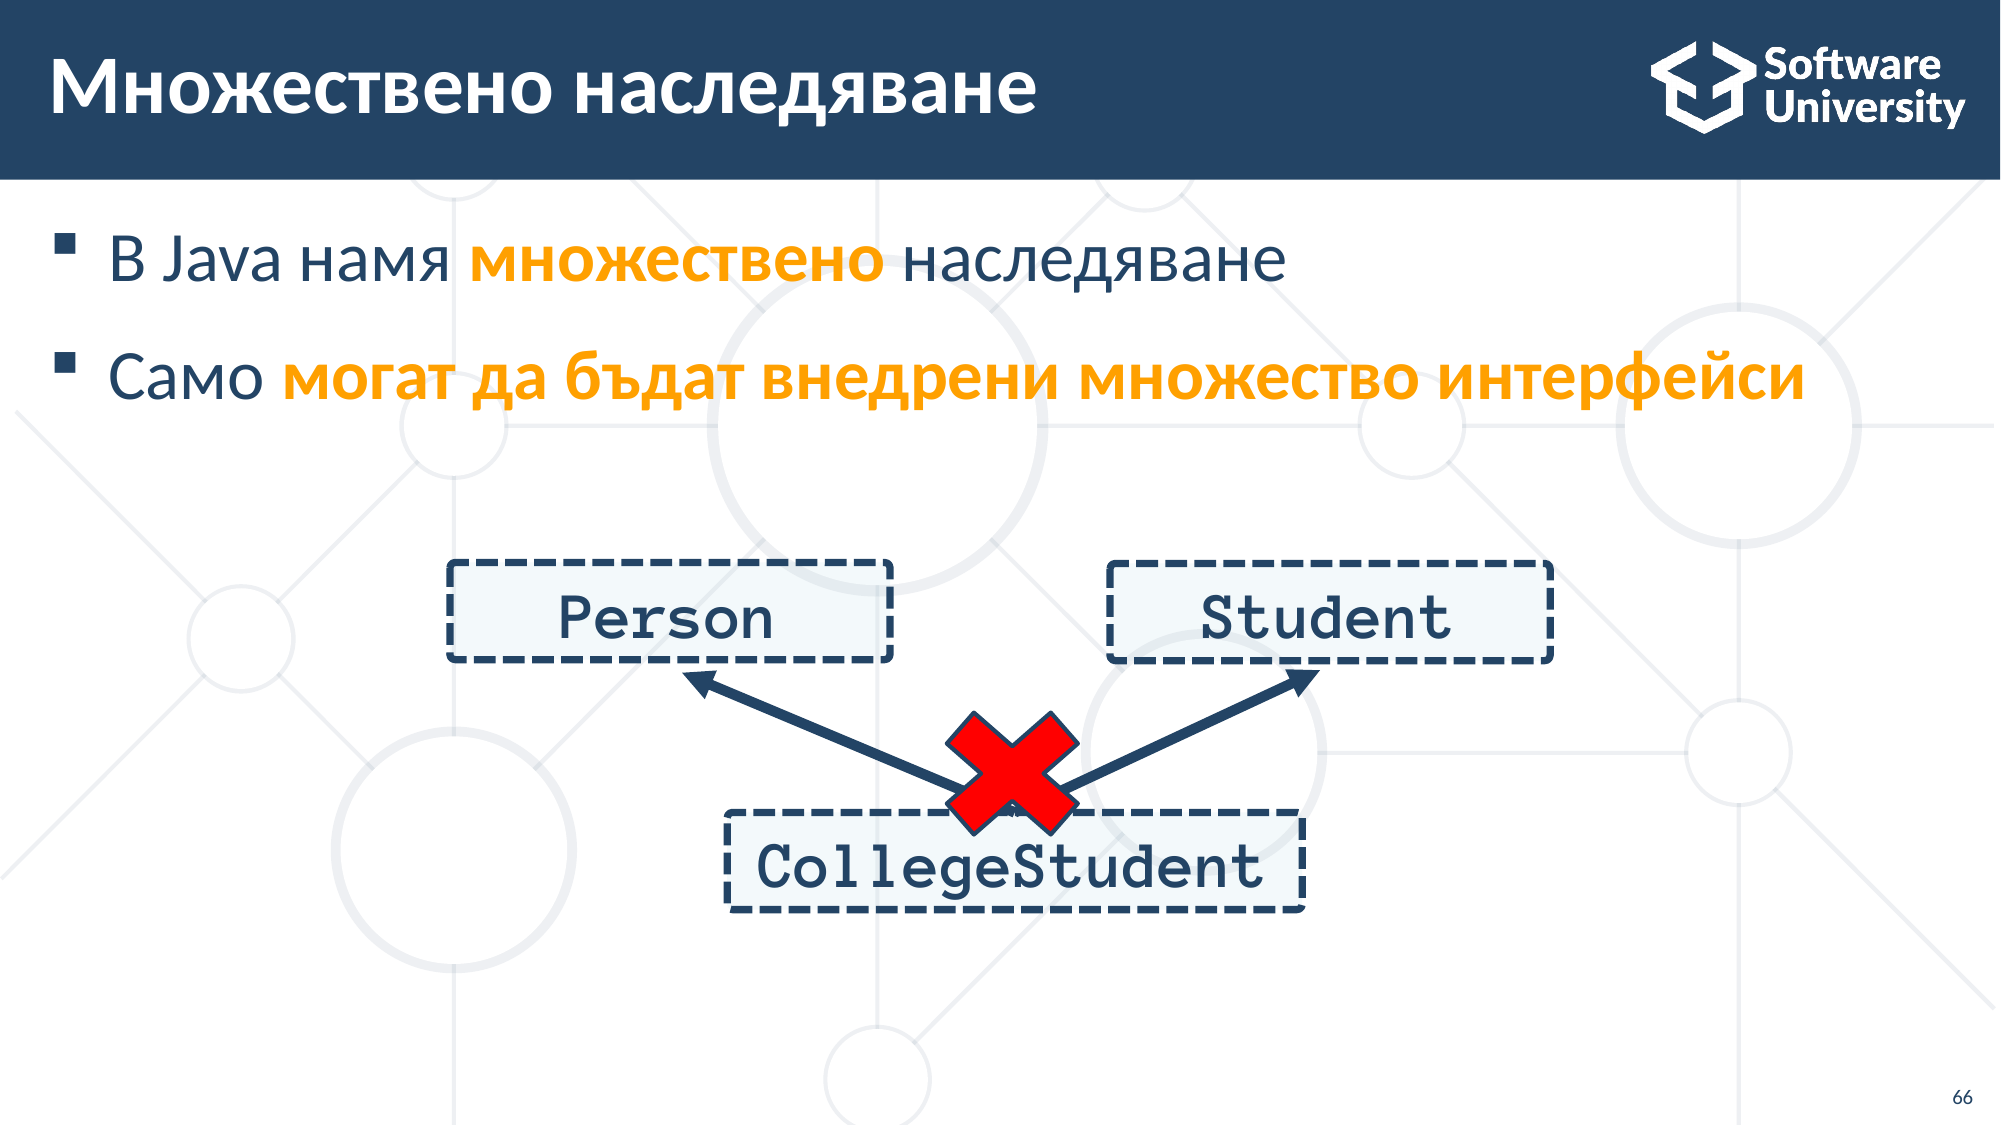

# Множествено наследяване
В Java намя множествено наследяване
Само могат да бъдат внедрени множество интерфейси
Person
Student

CollegeStudent
66